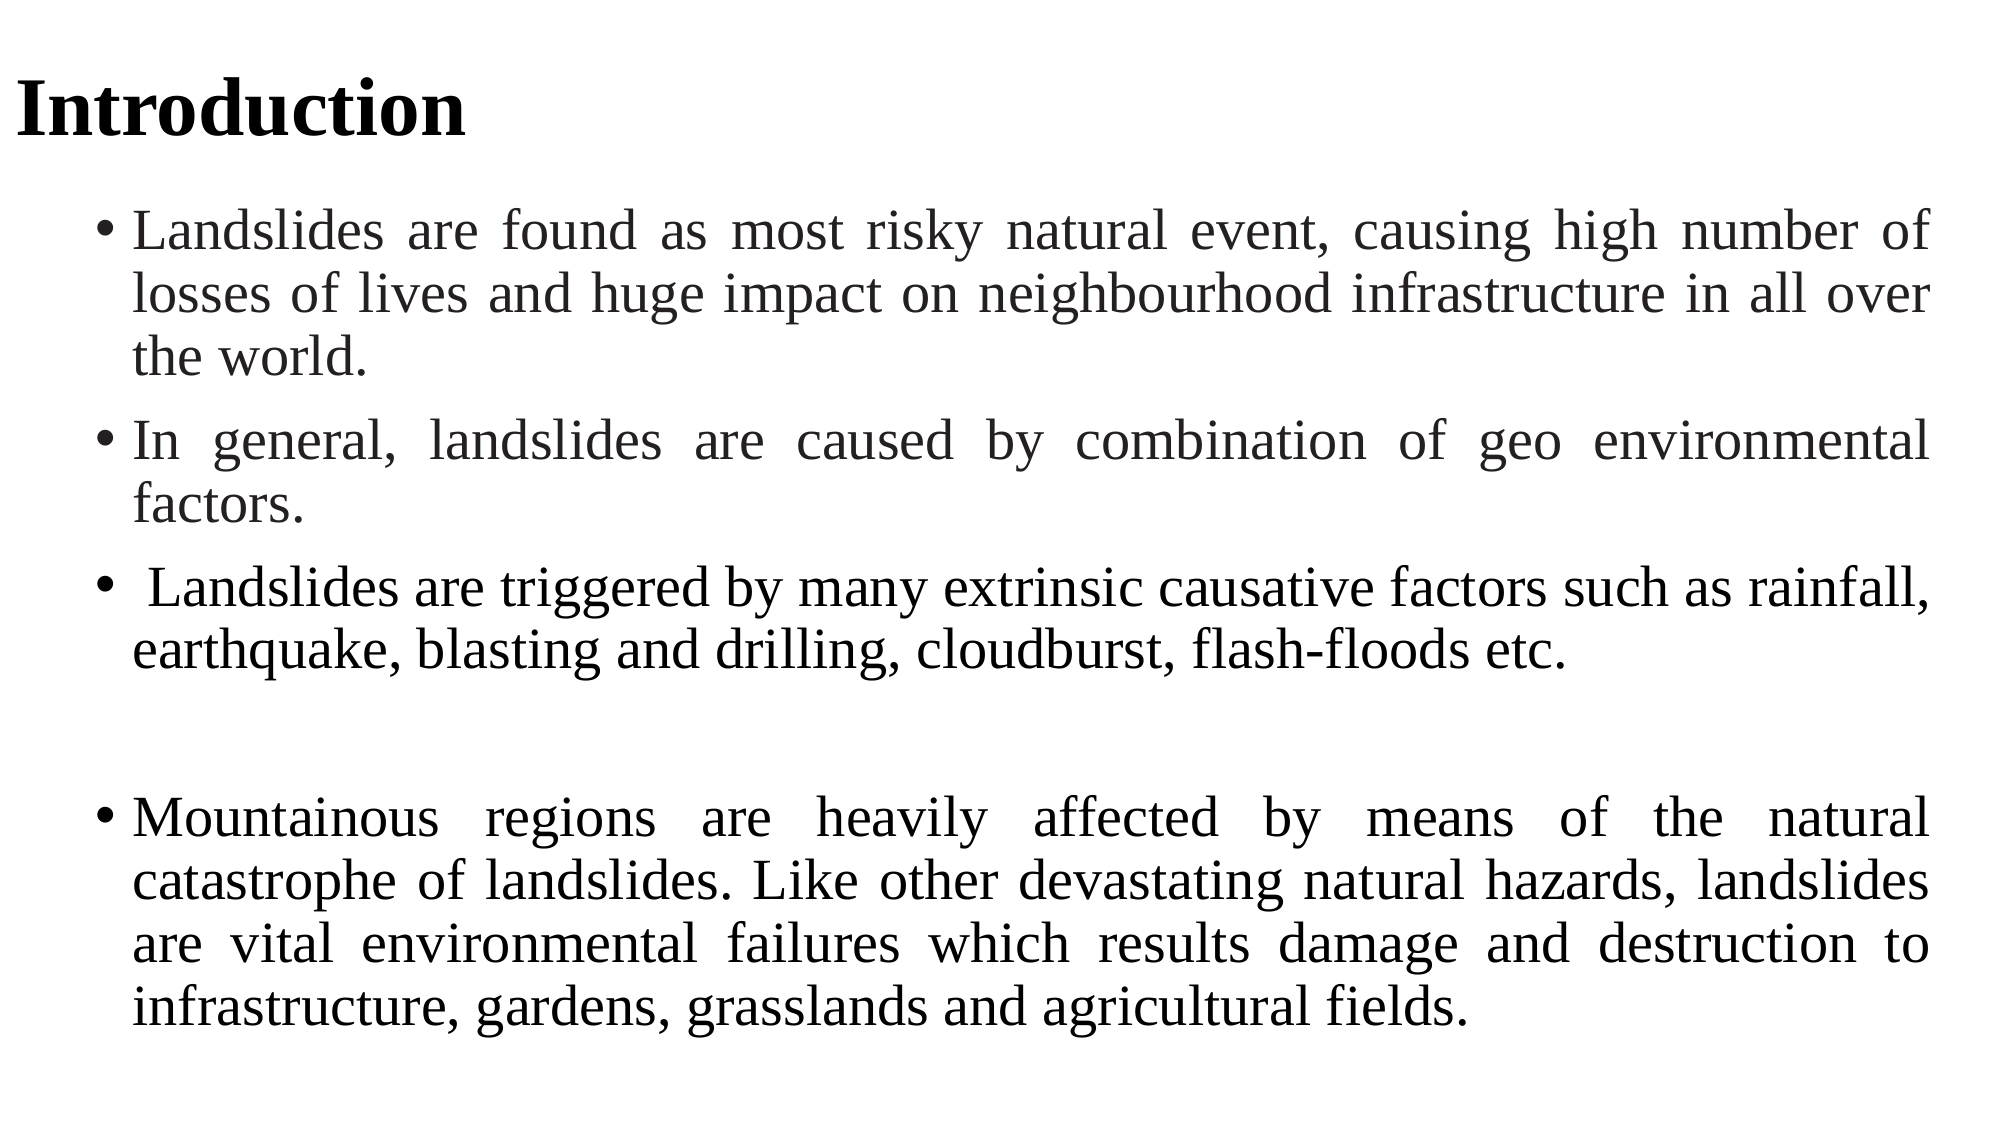

# Introduction
Landslides are found as most risky natural event, causing high number of losses of lives and huge impact on neighbourhood infrastructure in all over the world.
In general, landslides are caused by combination of geo environmental factors.
 Landslides are triggered by many extrinsic causative factors such as rainfall, earthquake, blasting and drilling, cloudburst, flash-floods etc.

Mountainous regions are heavily affected by means of the natural catastrophe of landslides. Like other devastating natural hazards, landslides are vital environmental failures which results damage and destruction to infrastructure, gardens, grasslands and agricultural fields.